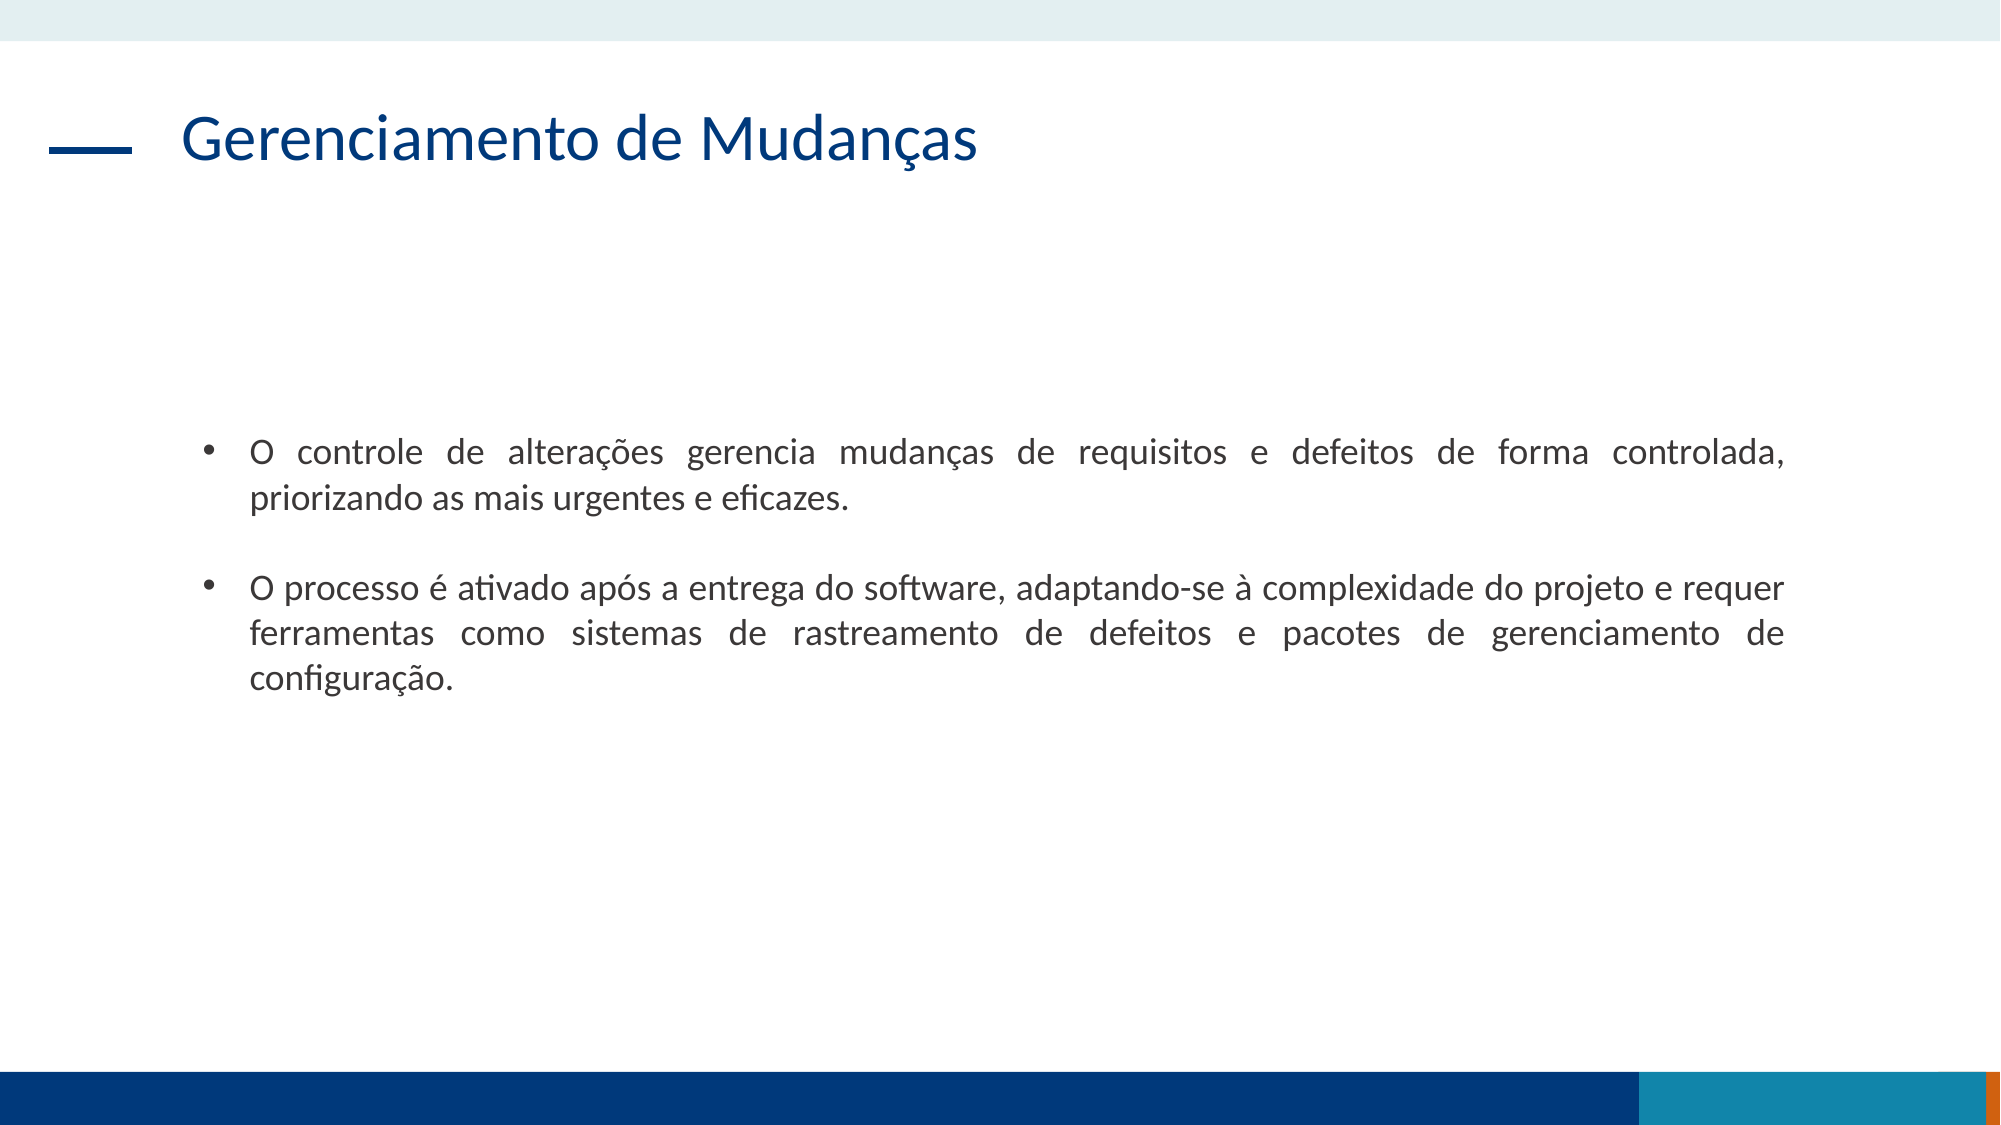

Gerenciamento de Mudanças
O controle de alterações gerencia mudanças de requisitos e defeitos de forma controlada, priorizando as mais urgentes e eficazes.

O processo é ativado após a entrega do software, adaptando-se à complexidade do projeto e requer ferramentas como sistemas de rastreamento de defeitos e pacotes de gerenciamento de configuração.